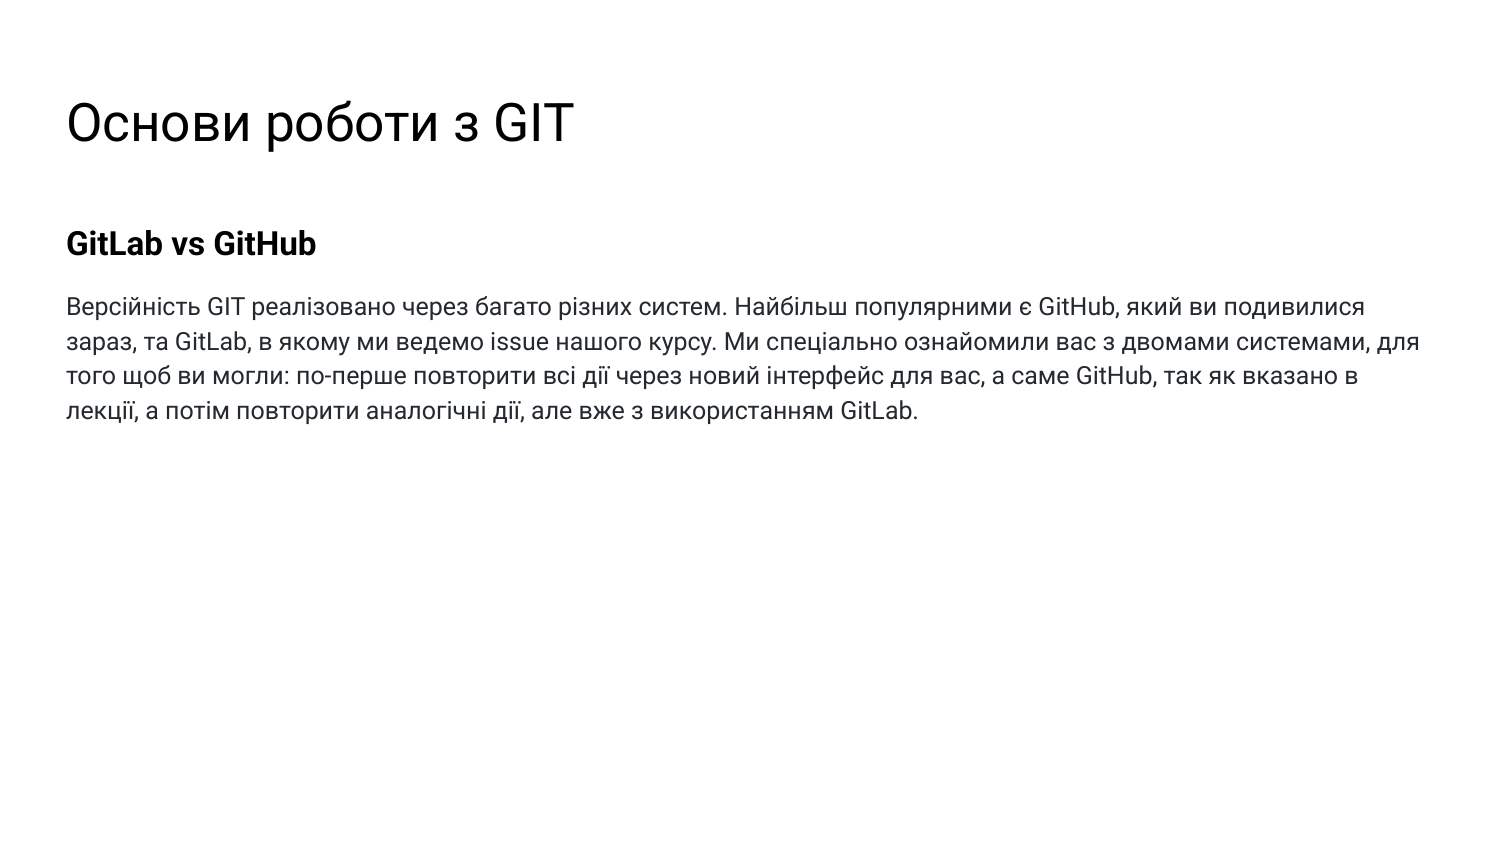

# Основи роботи з GIT
GitLab vs GitHub
Версійність GIT реалізовано через багато різних систем. Найбільш популярними є GitHub, який ви подивилися зараз, та GitLab, в якому ми ведемо issue нашого курсу. Ми спеціально ознайомили вас з двомами системами, для того щоб ви могли: по-перше повторити всі дії через новий інтерфейс для вас, а саме GitHub, так як вказано в лекції, а потім повторити аналогічні дії, але вже з використанням GitLab.